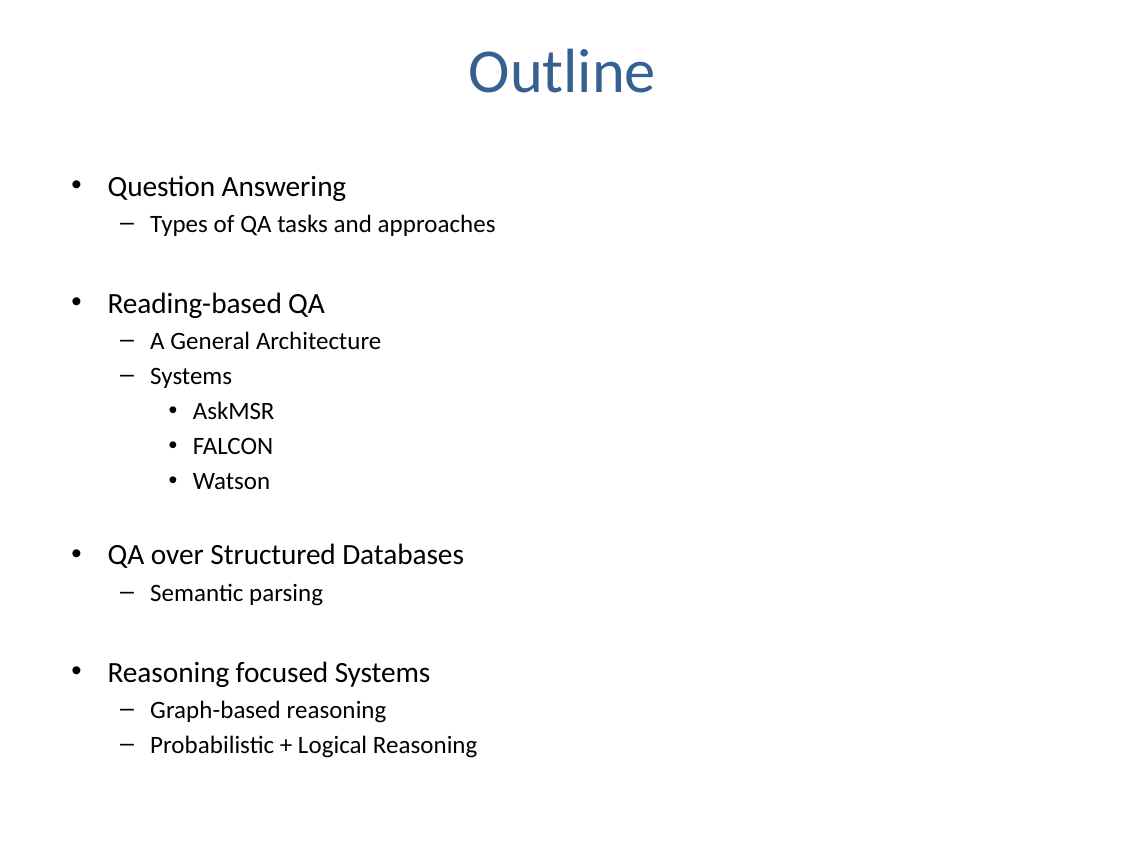

# Outline
Question Answering
Types of QA tasks and approaches

Reading-based QA
A General Architecture
Systems
AskMSR
FALCON
Watson

QA over Structured Databases
Semantic parsing

Reasoning focused Systems
Graph-based reasoning
Probabilistic + Logical Reasoning